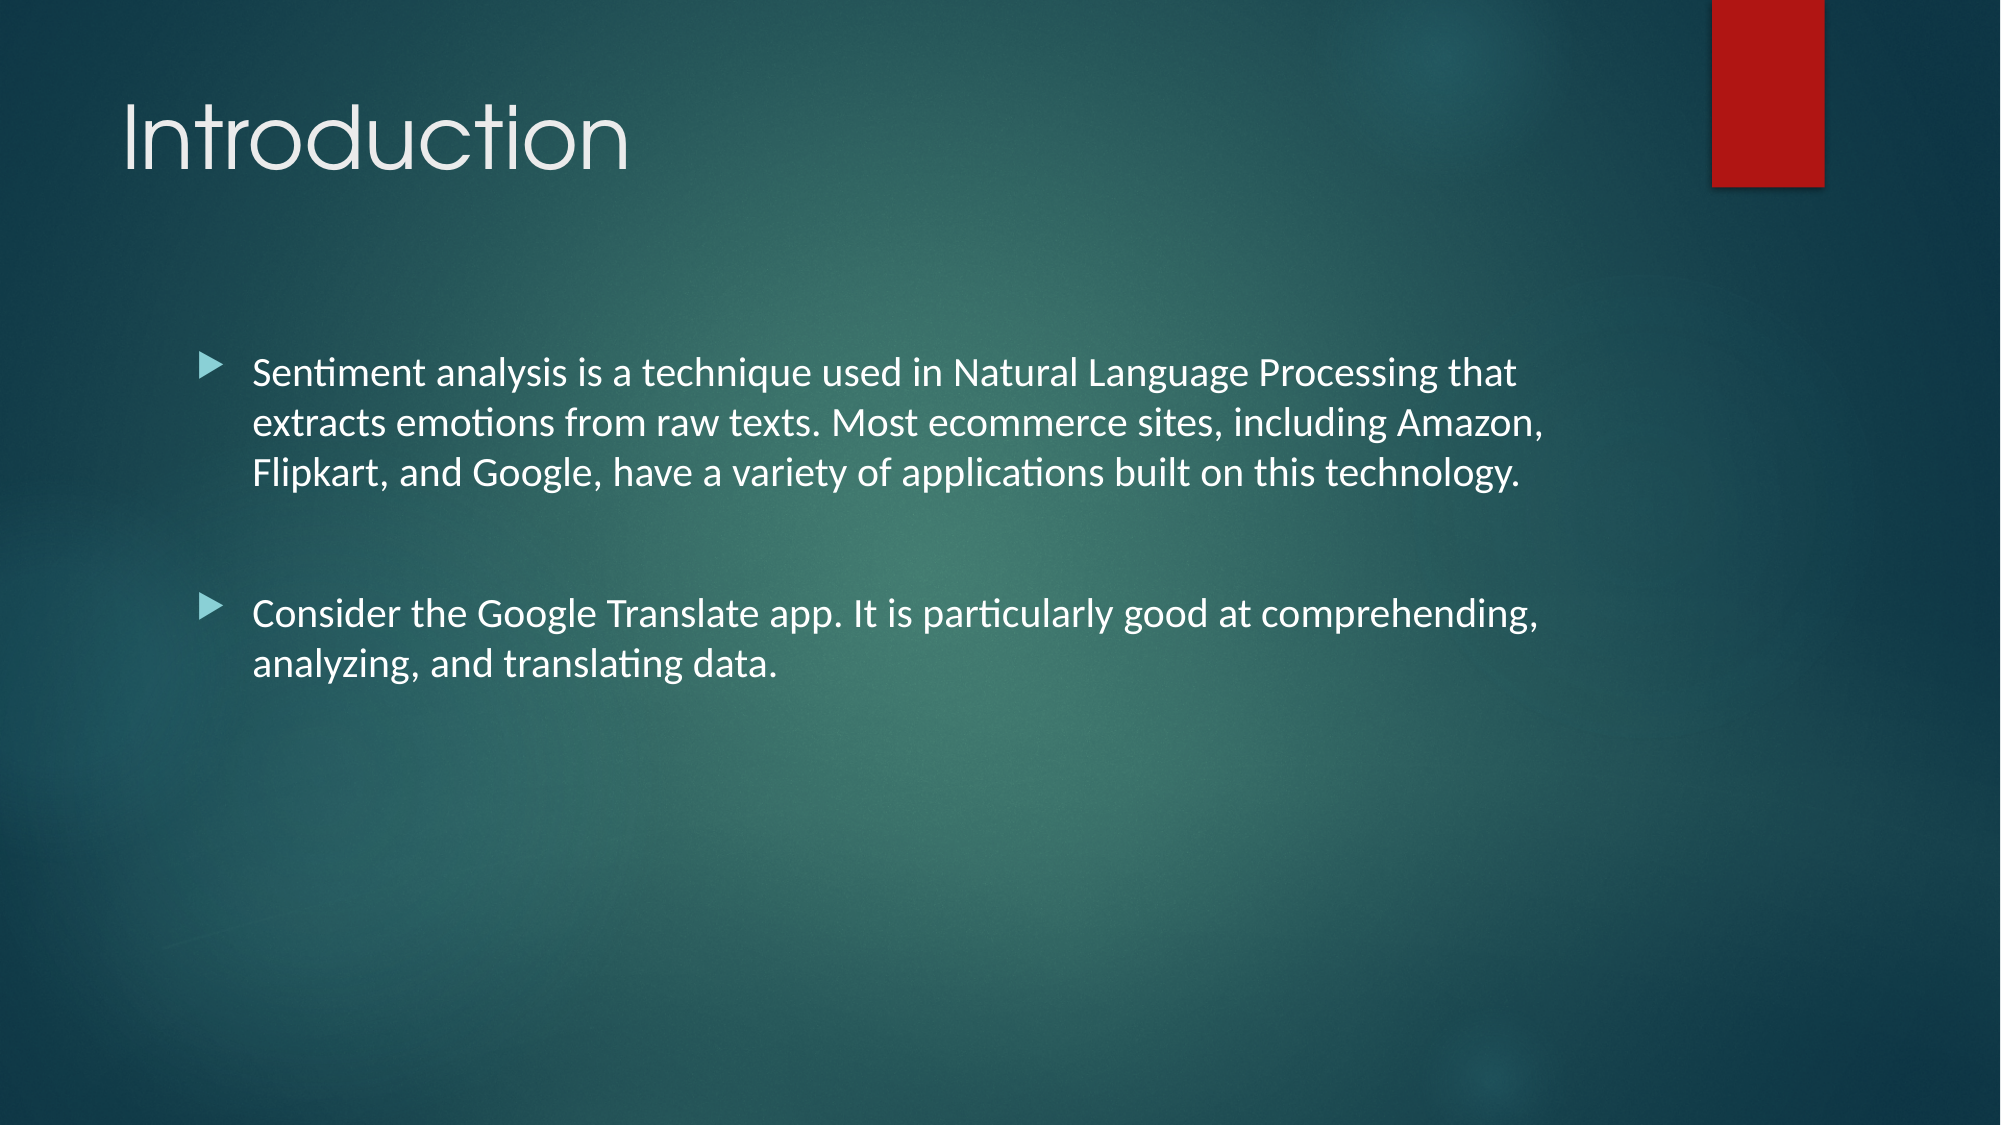

# Introduction
Sentiment analysis is a technique used in Natural Language Processing that extracts emotions from raw texts. Most ecommerce sites, including Amazon, Flipkart, and Google, have a variety of applications built on this technology.

Consider the Google Translate app. It is particularly good at comprehending, analyzing, and translating data.